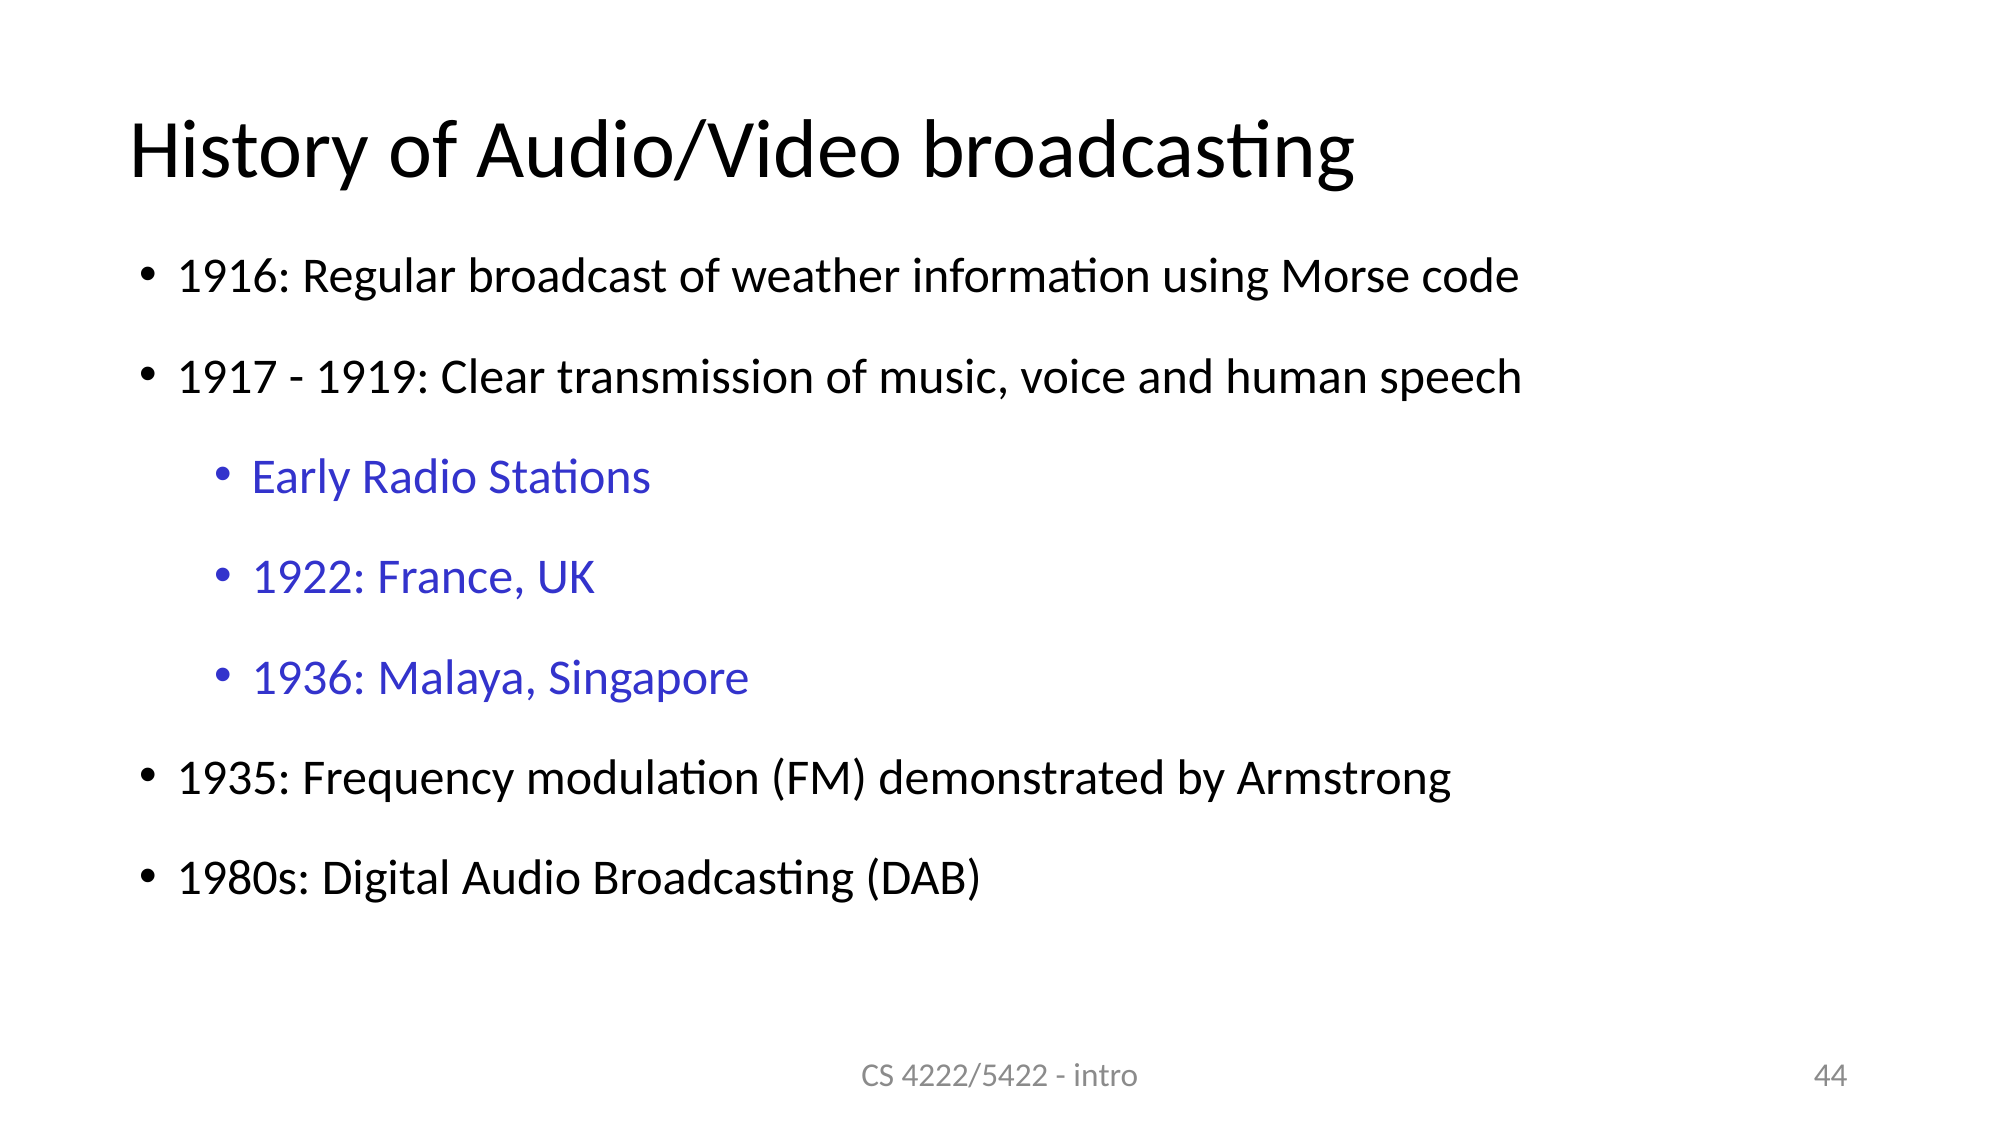

History of Audio/Video broadcasting
1916: Regular broadcast of weather information using Morse code
1917 - 1919: Clear transmission of music, voice and human speech
Early Radio Stations
1922: France, UK
1936: Malaya, Singapore
1935: Frequency modulation (FM) demonstrated by Armstrong
1980s: Digital Audio Broadcasting (DAB)

CS 4222/5422 - intro
44